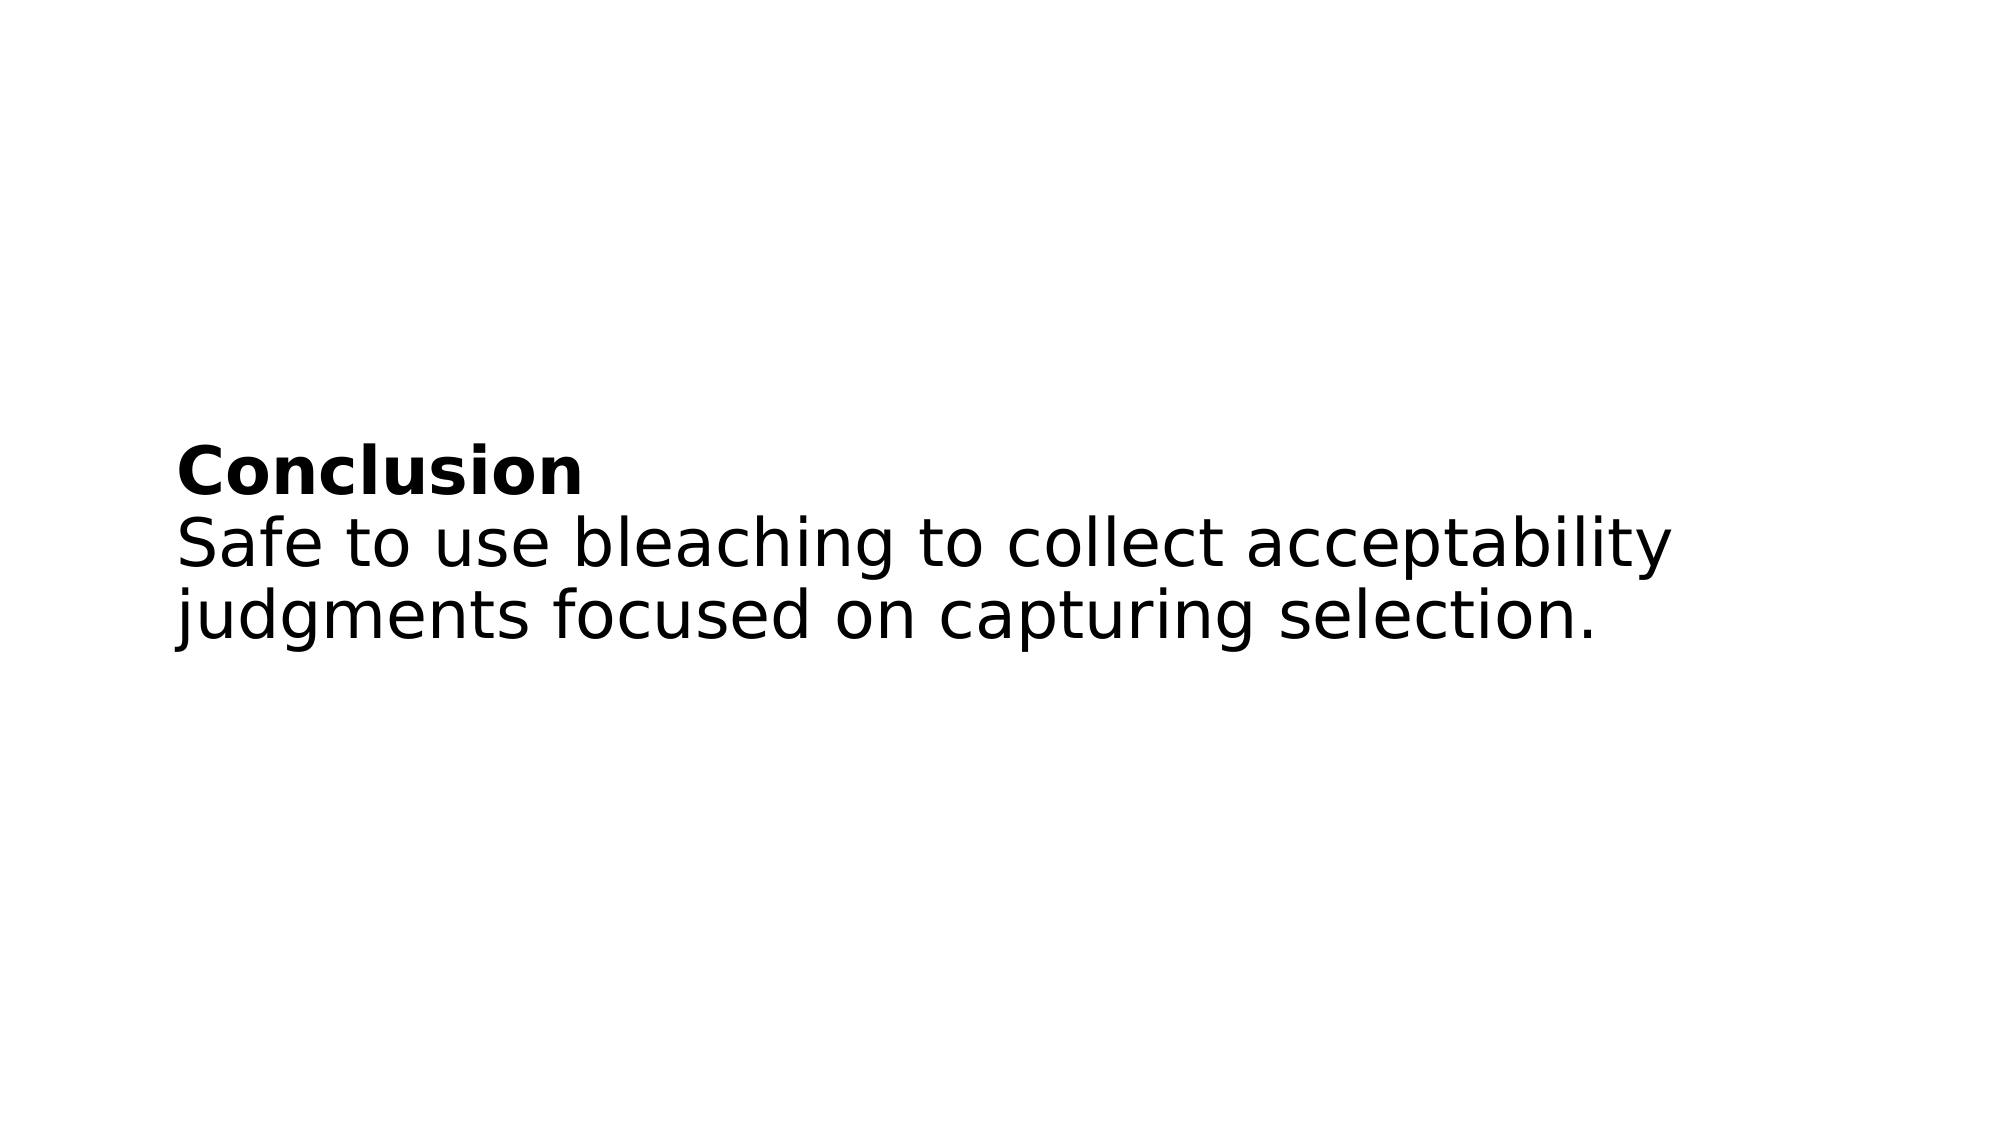

Conclusion
Safe to use bleaching to collect acceptability judgments focused on capturing selection.